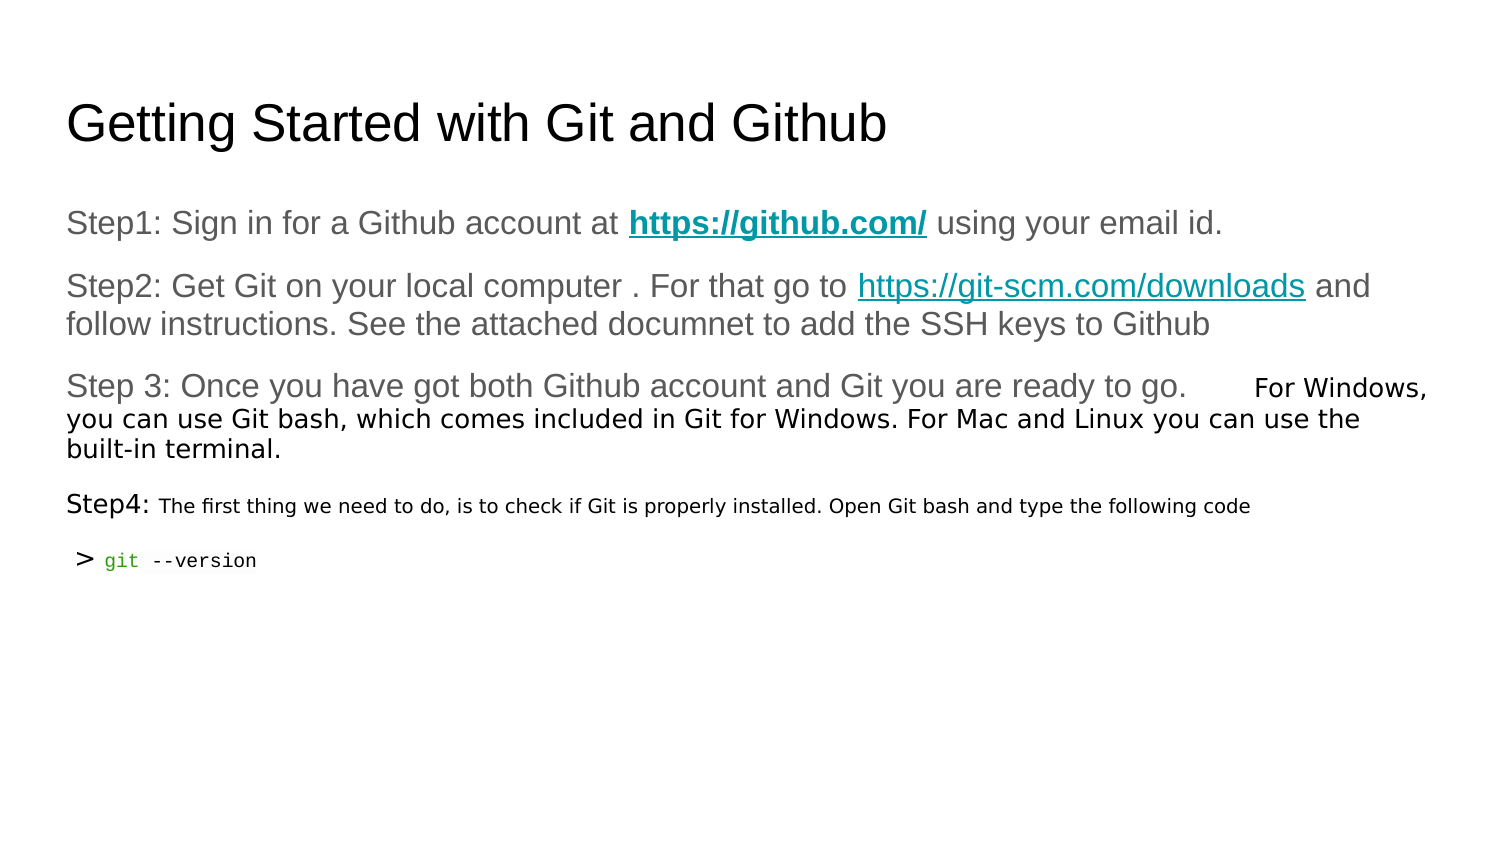

# Getting Started with Git and Github
Step1: Sign in for a Github account at https://github.com/ using your email id.
Step2: Get Git on your local computer . For that go to https://git-scm.com/downloads and follow instructions. See the attached documnet to add the SSH keys to Github
Step 3: Once you have got both Github account and Git you are ready to go.       For Windows, you can use Git bash, which comes included in Git for Windows. For Mac and Linux you can use the built-in terminal.
Step4: The first thing we need to do, is to check if Git is properly installed. Open Git bash and type the following code
 > git --version